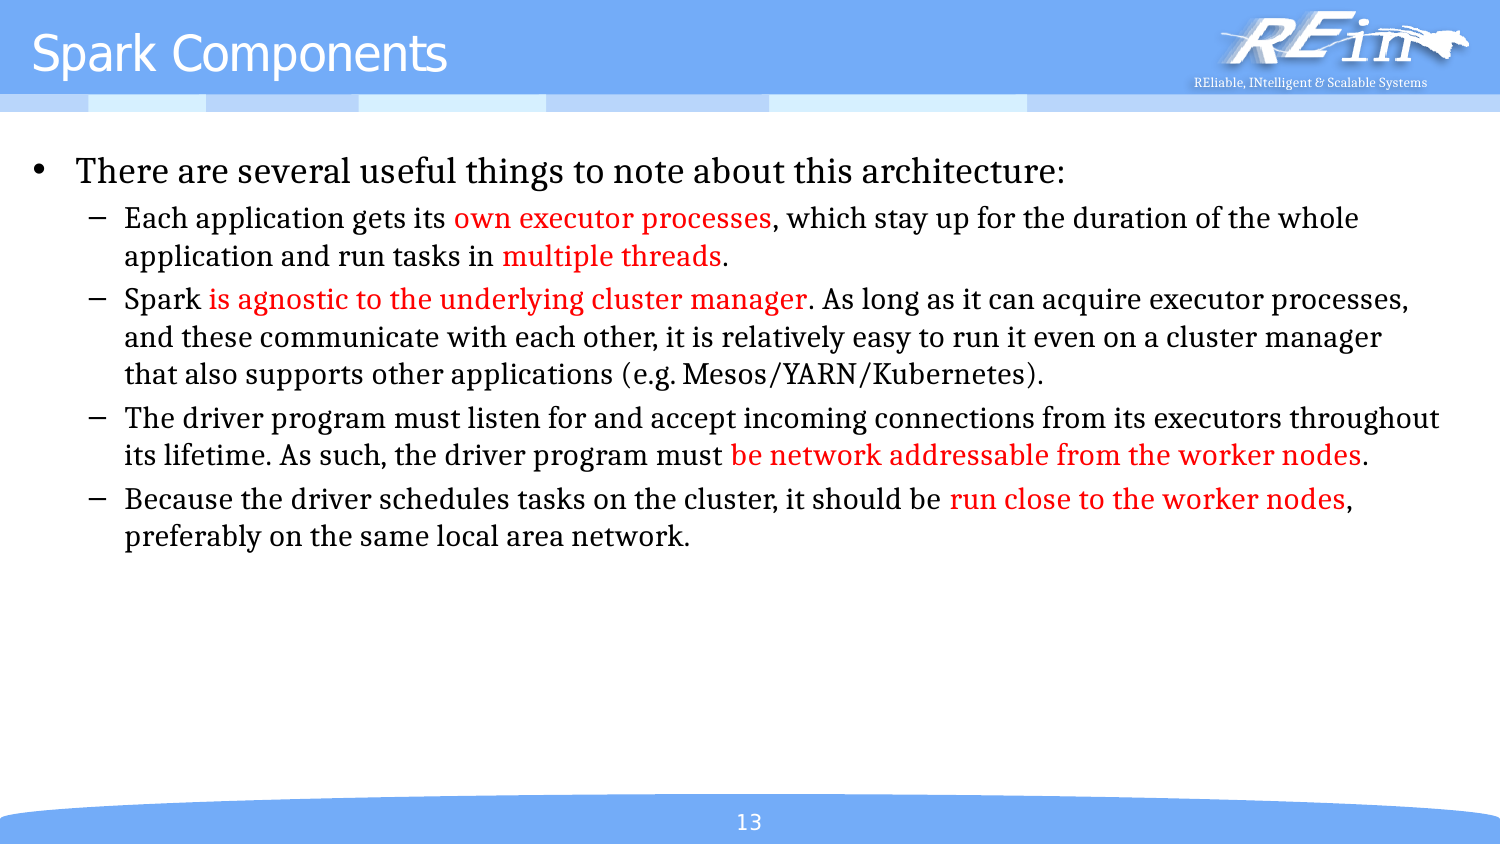

# Spark Components
There are several useful things to note about this architecture:
Each application gets its own executor processes, which stay up for the duration of the whole application and run tasks in multiple threads.
Spark is agnostic to the underlying cluster manager. As long as it can acquire executor processes, and these communicate with each other, it is relatively easy to run it even on a cluster manager that also supports other applications (e.g. Mesos/YARN/Kubernetes).
The driver program must listen for and accept incoming connections from its executors throughout its lifetime. As such, the driver program must be network addressable from the worker nodes.
Because the driver schedules tasks on the cluster, it should be run close to the worker nodes, preferably on the same local area network.
13